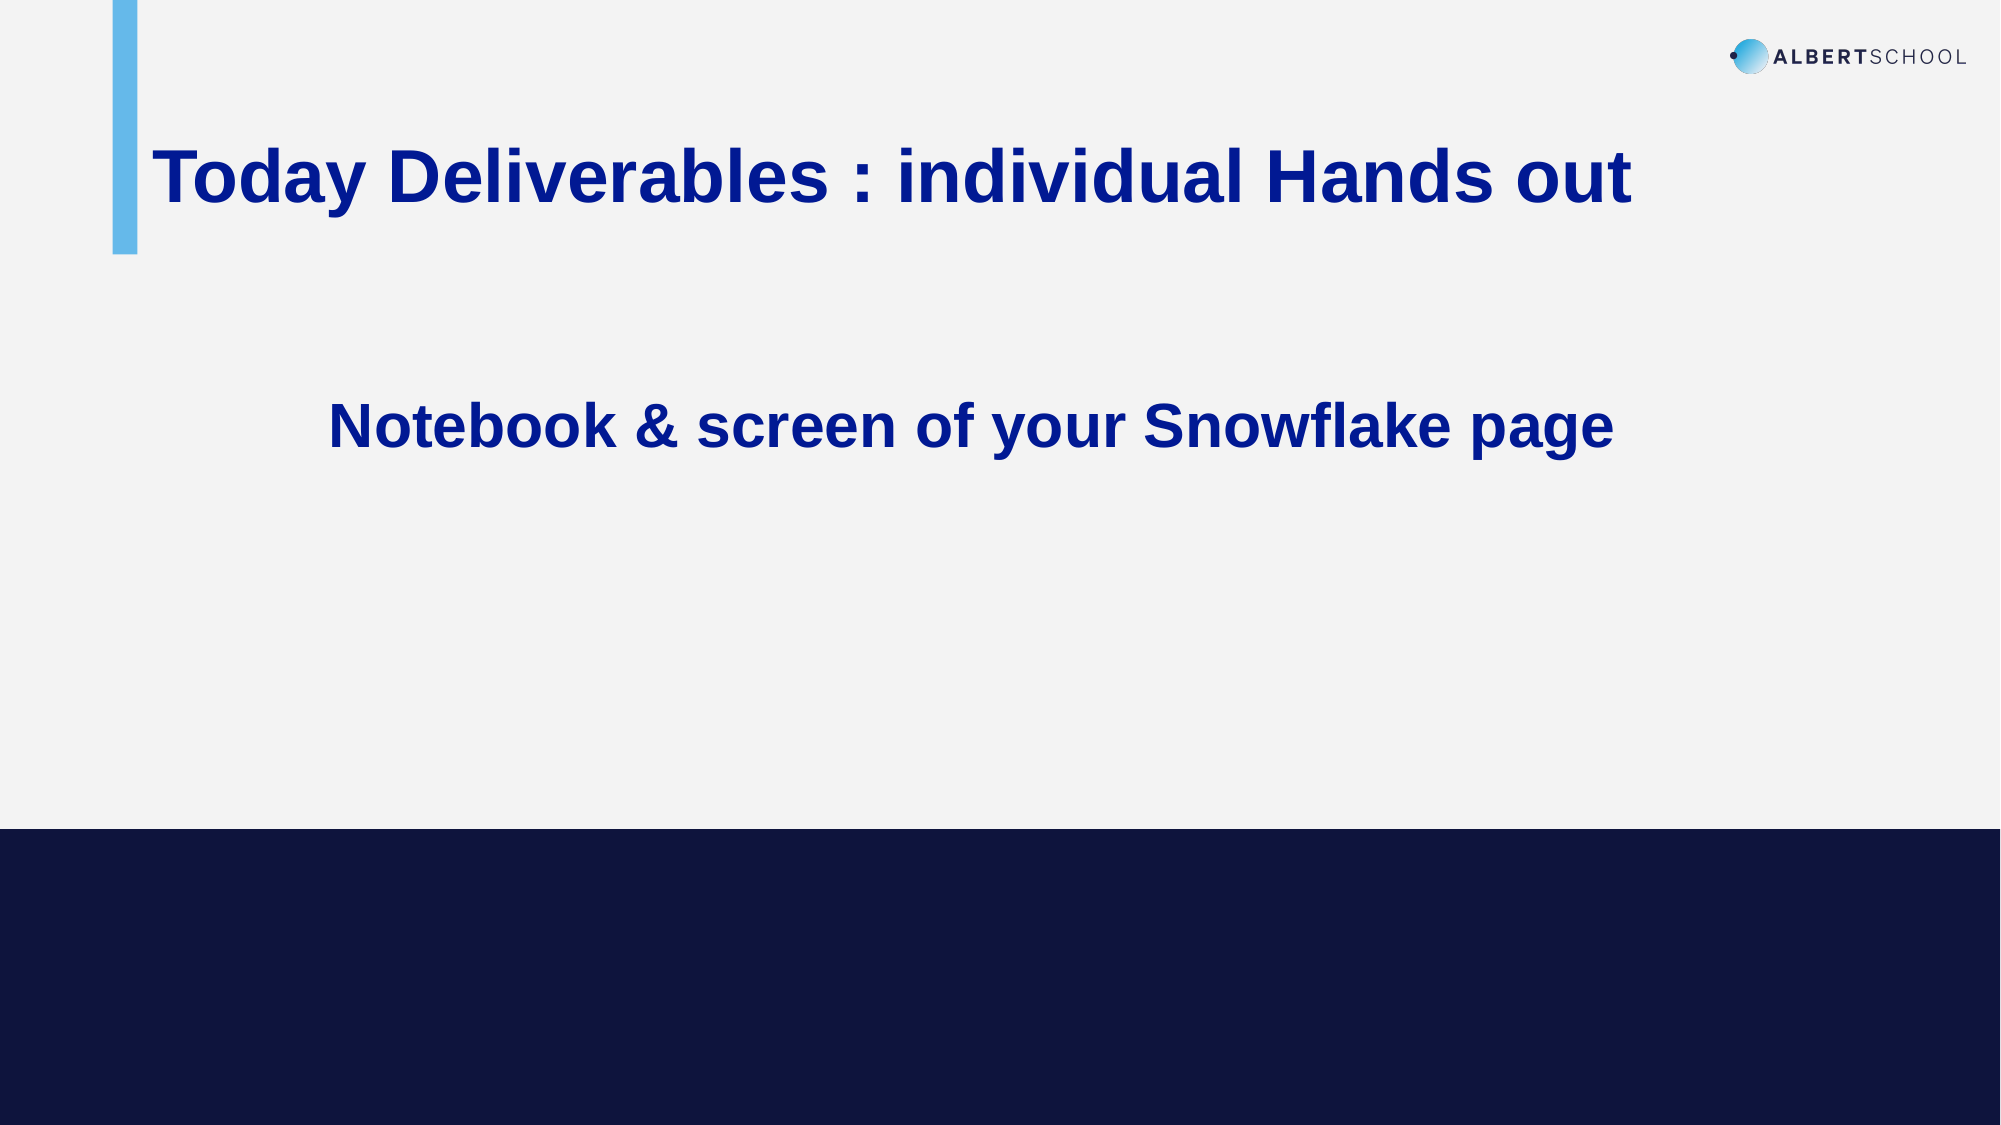

Today Deliverables : individual Hands out
Notebook & screen of your Snowflake page